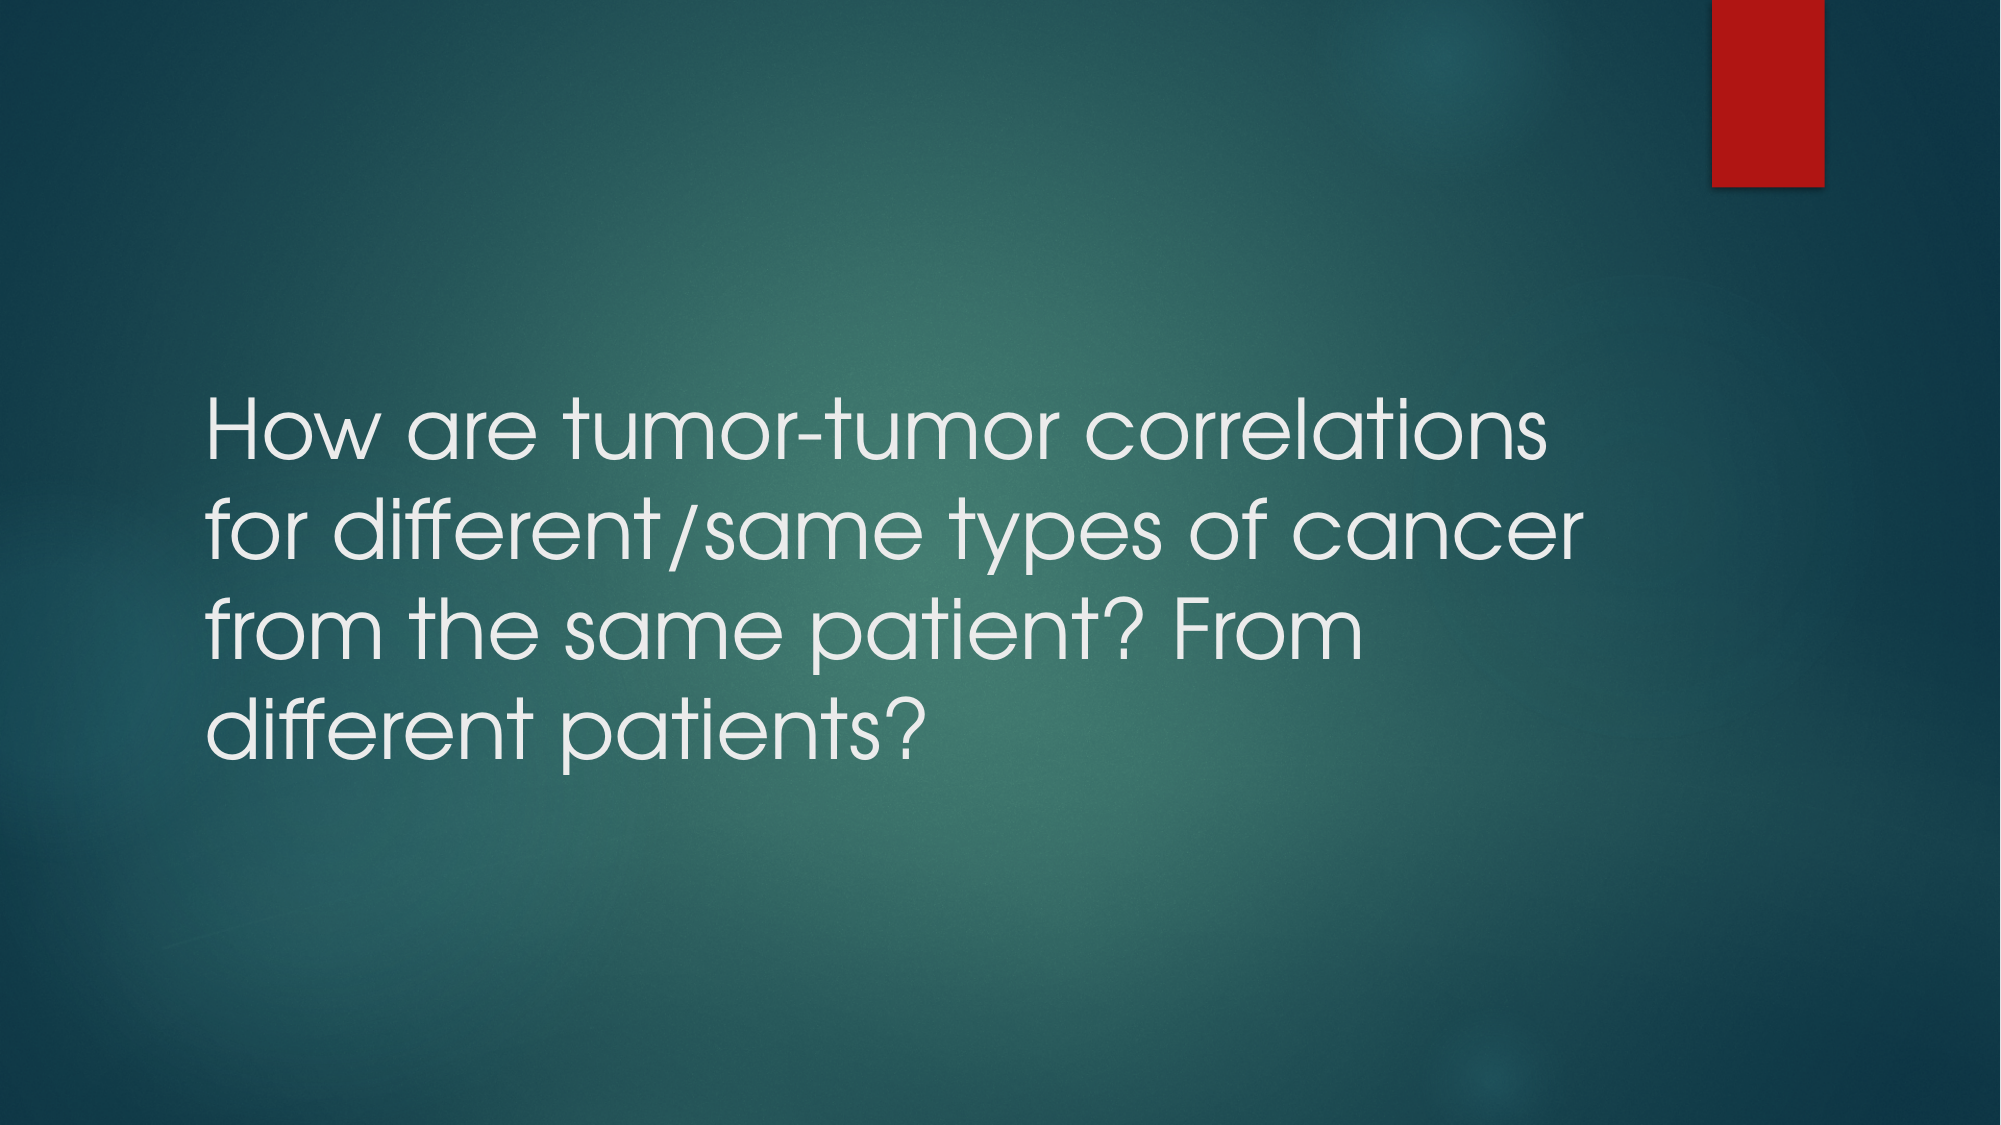

# How are tumor-tumor correlations for different/same types of cancer from the same patient? From different patients?